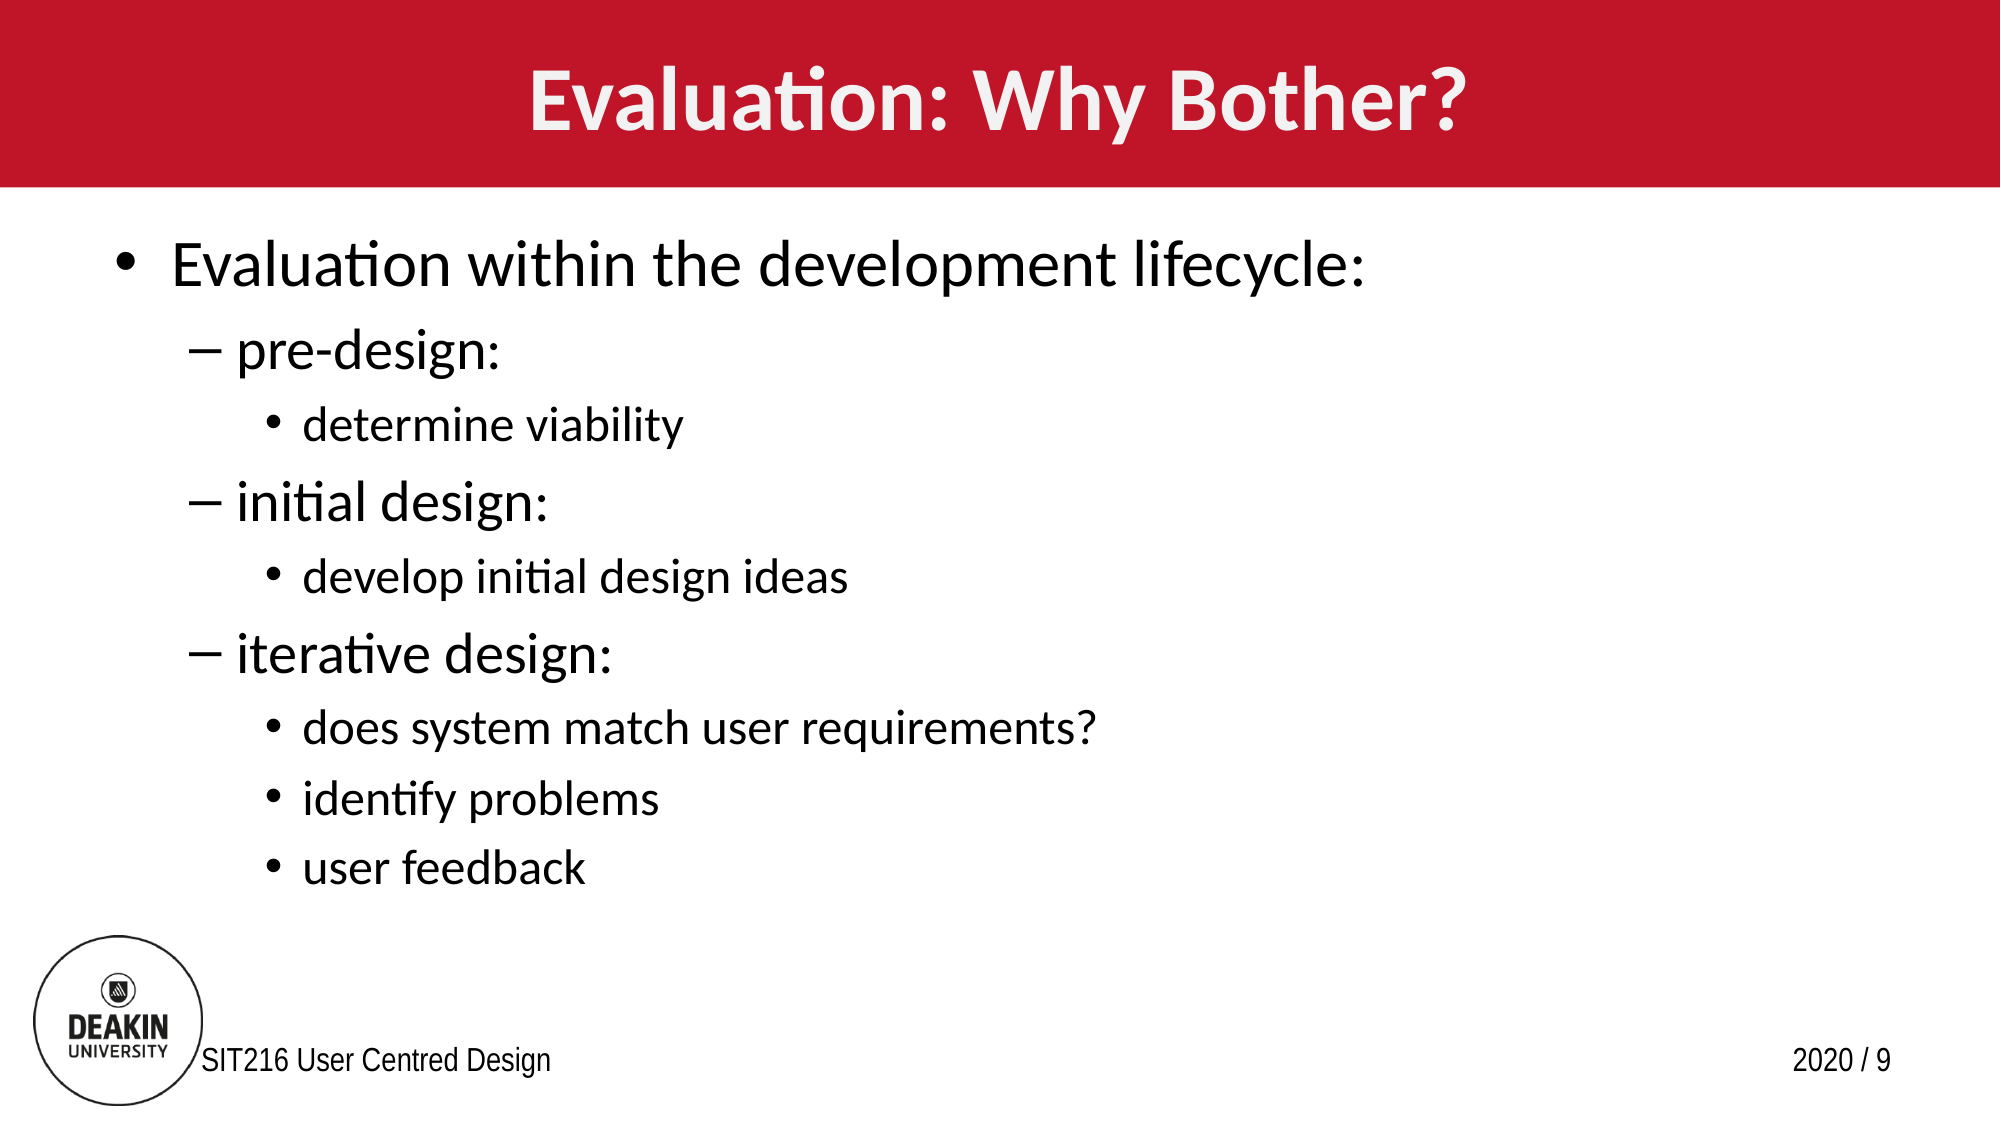

# Evaluation: Why Bother?
Evaluation within the development lifecycle:
pre-design:
determine viability
initial design:
develop initial design ideas
iterative design:
does system match user requirements?
identify problems
user feedback